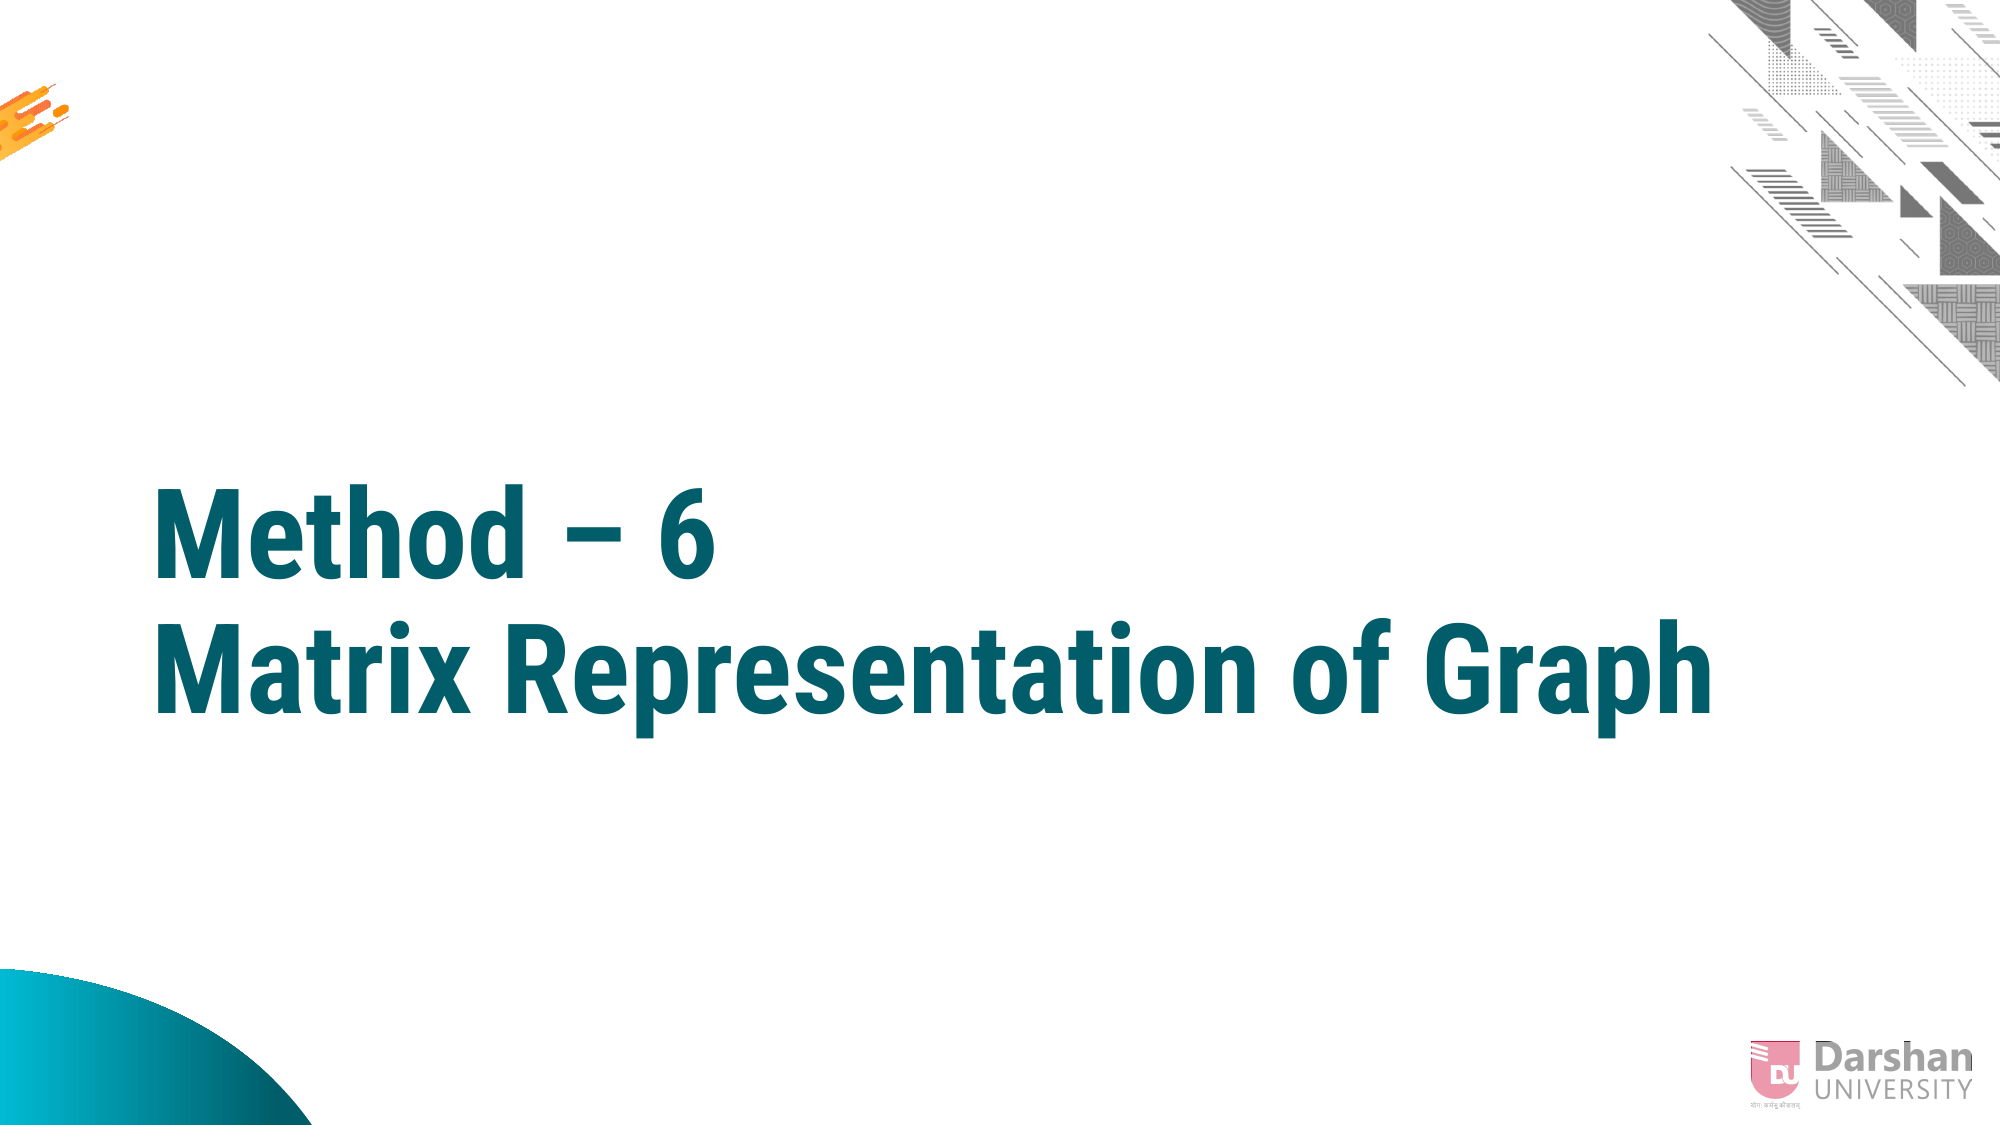

# Method – 6 Matrix Representation of Graph